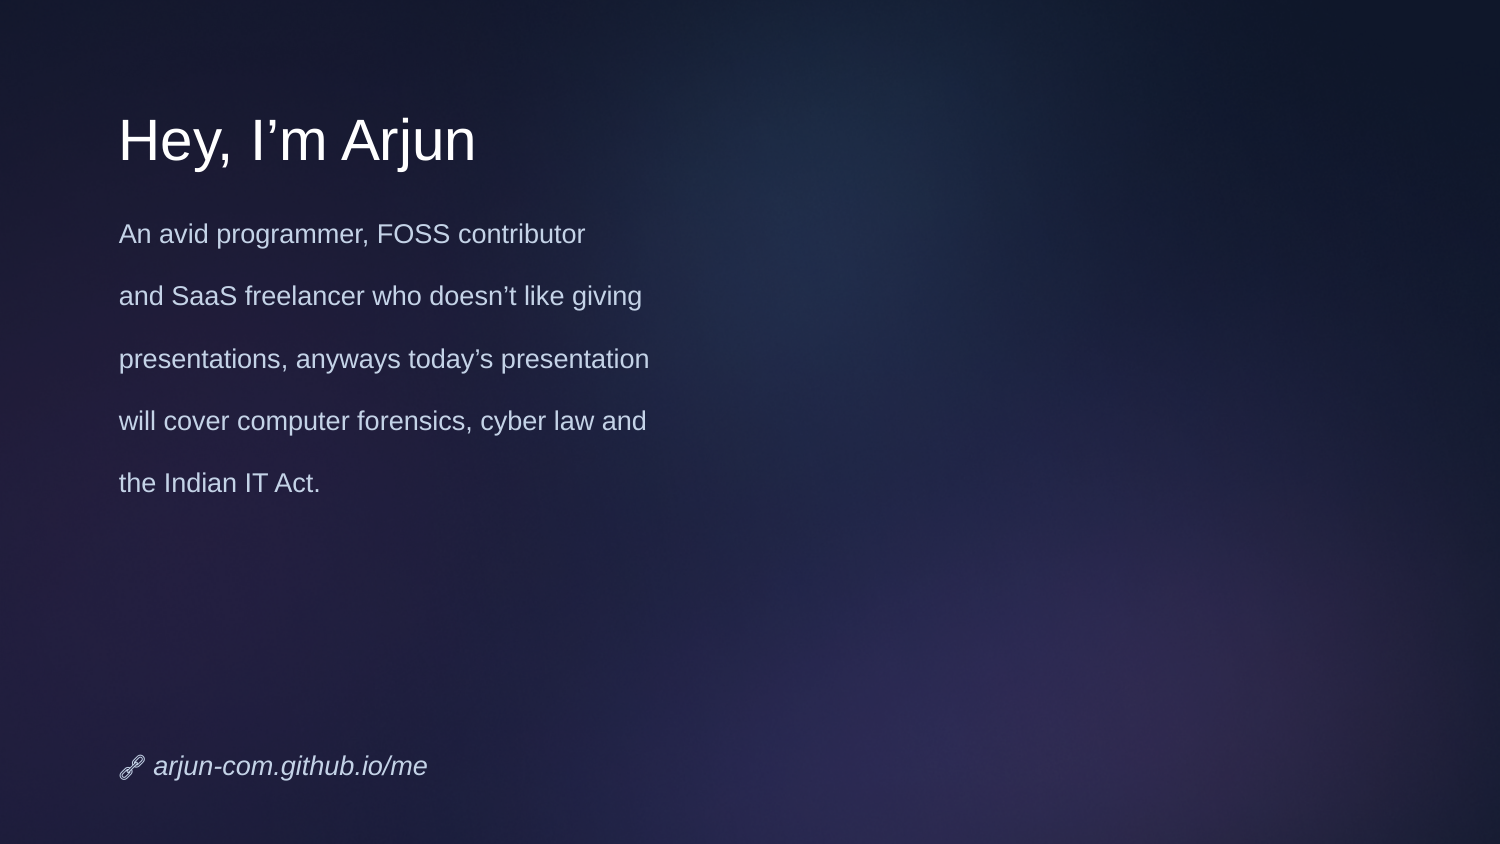

# Hey, I’m Arjun
An avid programmer, FOSS contributor
and SaaS freelancer who doesn’t like giving
presentations, anyways today’s presentation
will cover computer forensics, cyber law and
the Indian IT Act.
🔗 arjun-com.github.io/me